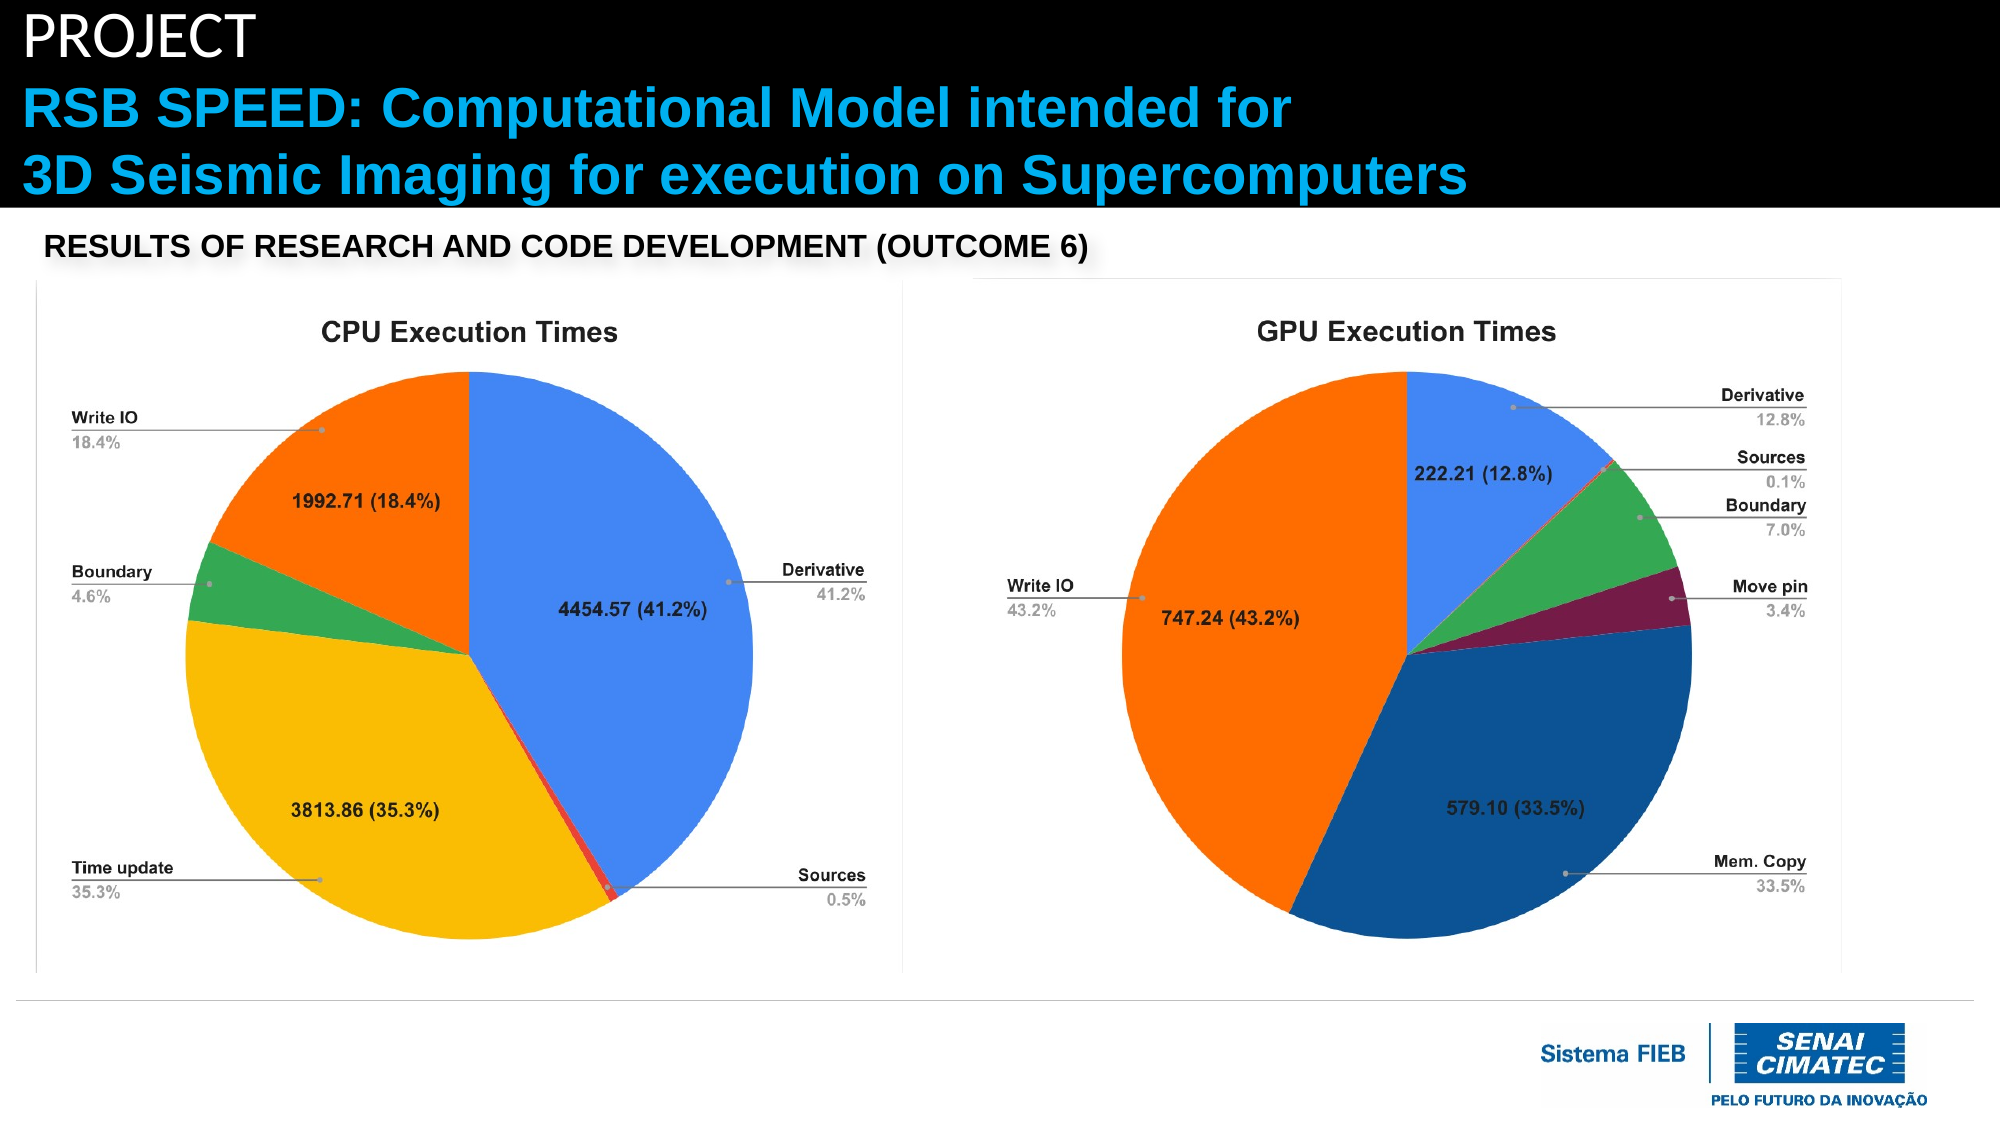

PROJECT
RSB SPEED: Computational Model intended for
3D Seismic Imaging for execution on Supercomputers

RESULTS OF RESEARCH AND CODE DEVELOPMENT (OUTCOME 6)​